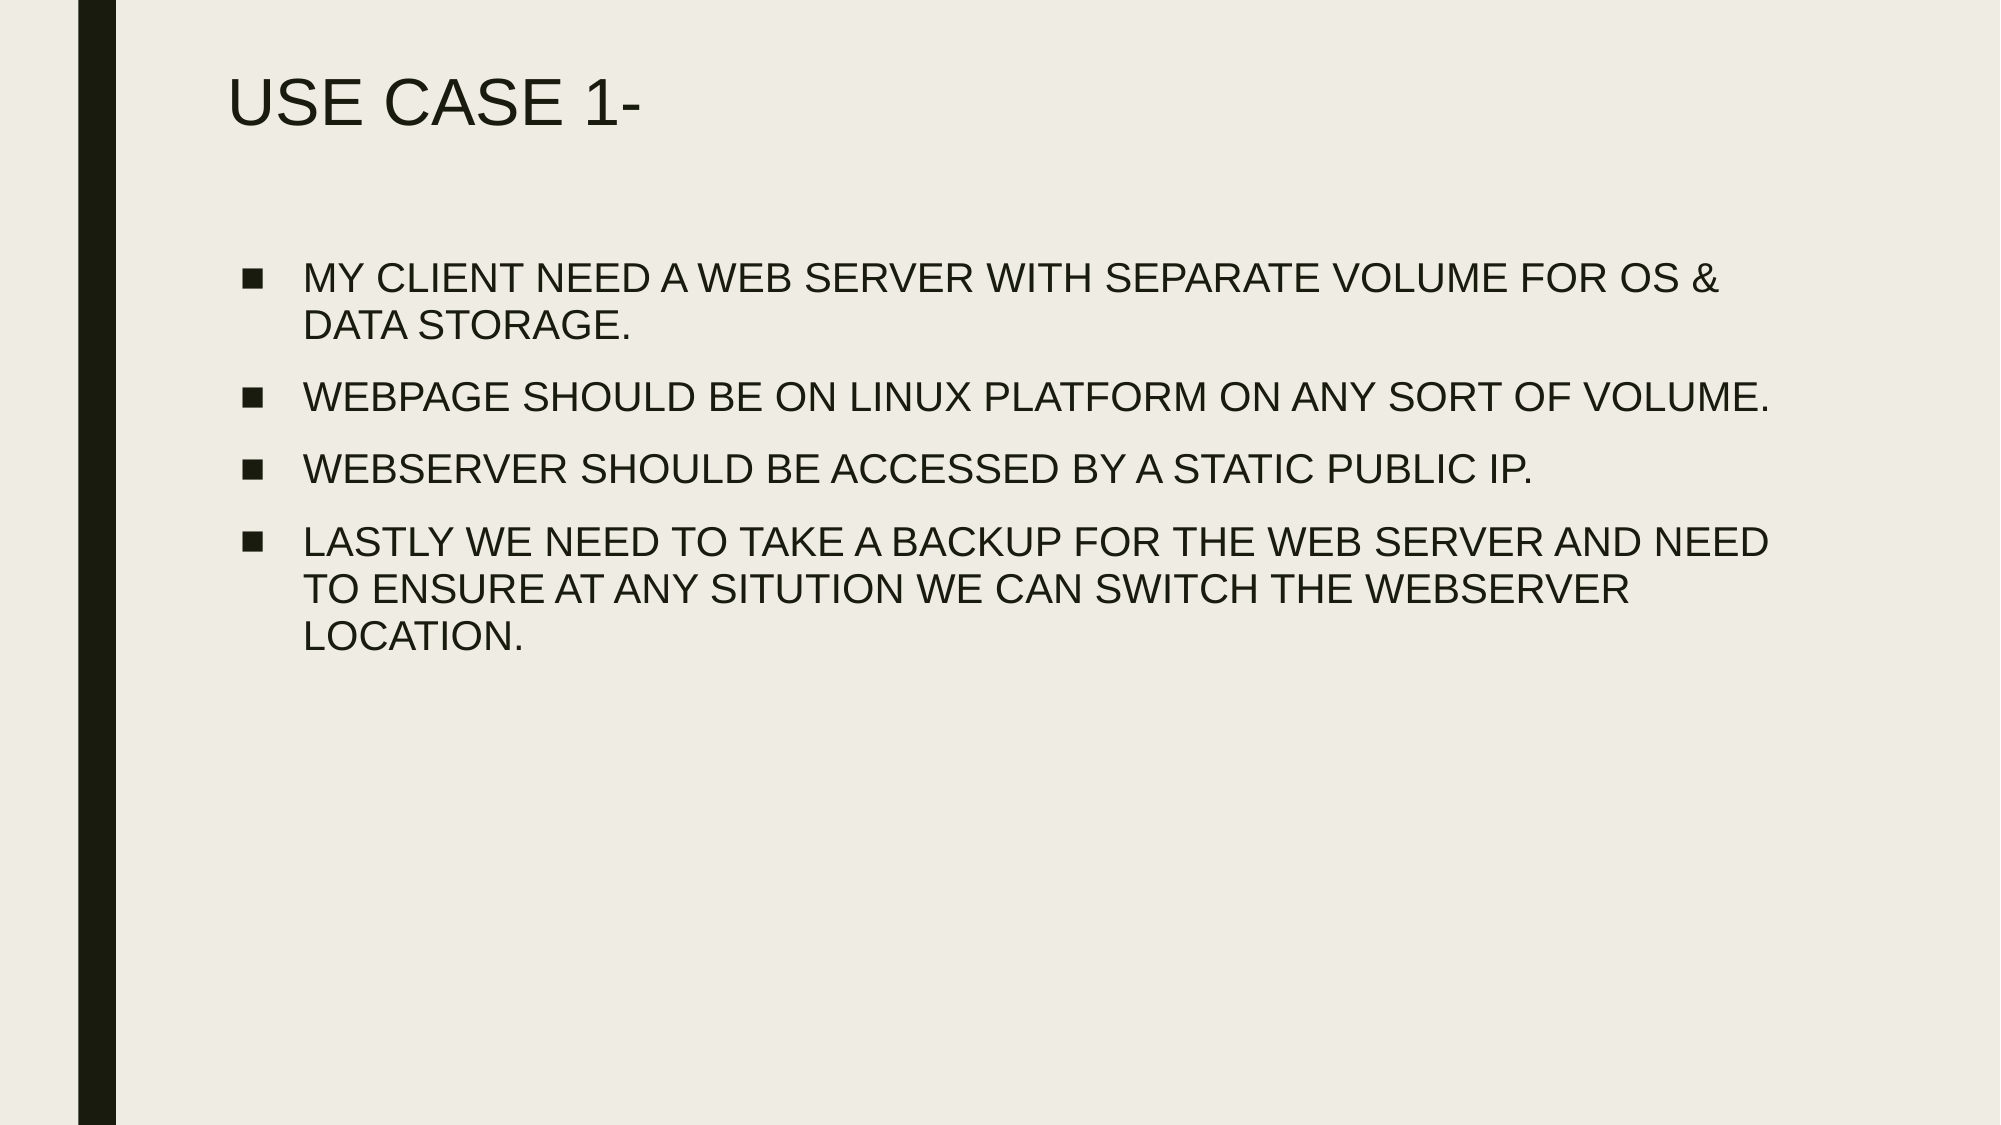

# USE CASE 1-
MY CLIENT NEED A WEB SERVER WITH SEPARATE VOLUME FOR OS & DATA STORAGE.
WEBPAGE SHOULD BE ON LINUX PLATFORM ON ANY SORT OF VOLUME.
WEBSERVER SHOULD BE ACCESSED BY A STATIC PUBLIC IP.
LASTLY WE NEED TO TAKE A BACKUP FOR THE WEB SERVER AND NEED TO ENSURE AT ANY SITUTION WE CAN SWITCH THE WEBSERVER LOCATION.